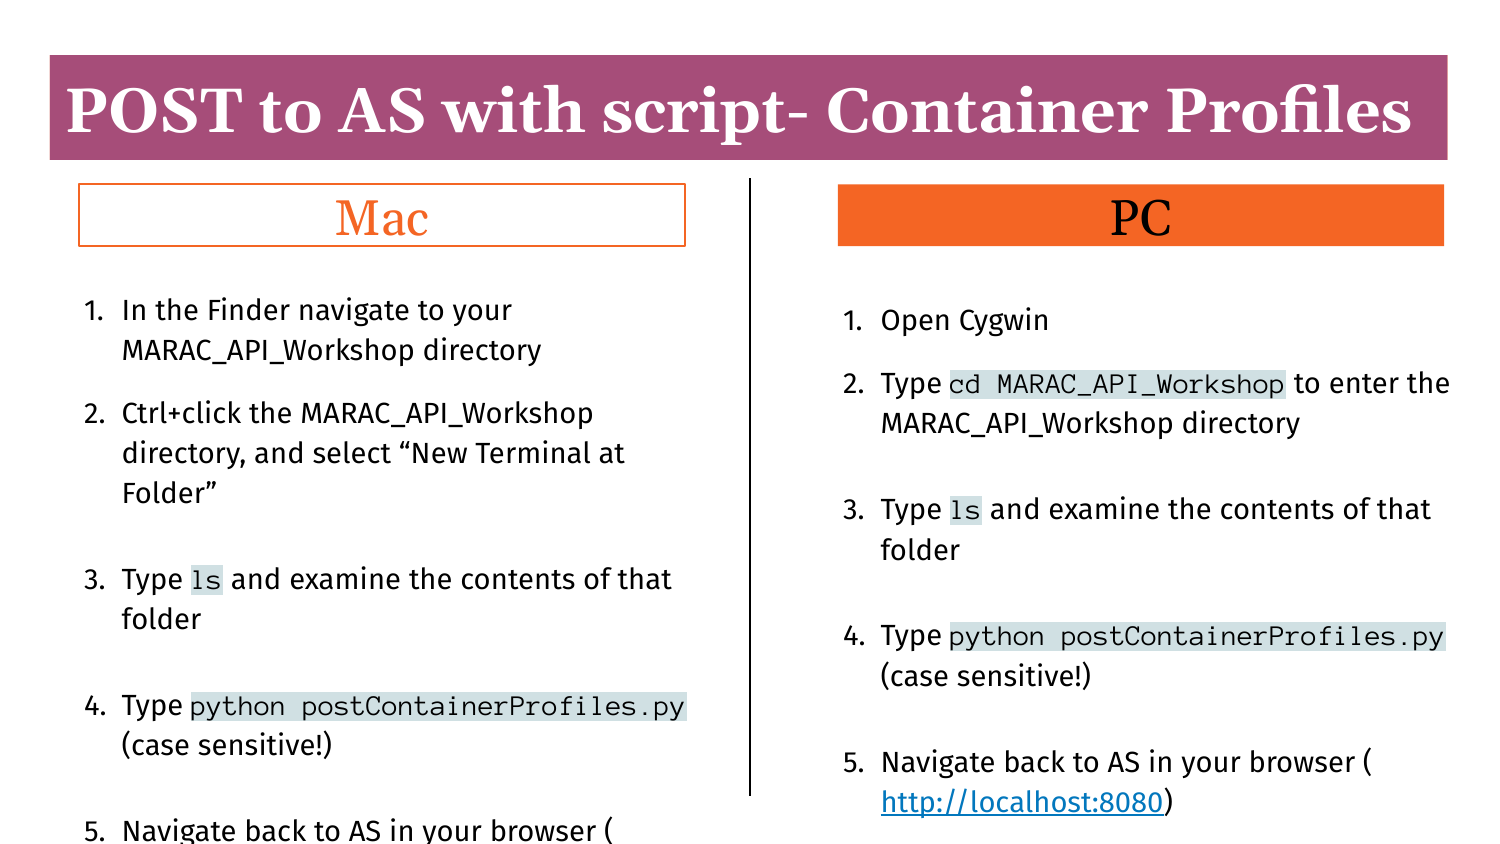

# GET with a script - ProPublica
POST to AS with script- Container Profiles
Mac
PC
In the Finder navigate to your MARAC_API_Workshop directory
Ctrl+click the MARAC_API_Workshop directory, and select “New Terminal at Folder”
Type ls and examine the contents of that folder
Type python postContainerProfiles.py (case sensitive!)
Navigate back to AS in your browser (http://localhost:8080)
Open Cygwin
Type cd MARAC_API_Workshop to enter the MARAC_API_Workshop directory
Type ls and examine the contents of that folder
Type python postContainerProfiles.py (case sensitive!)
Navigate back to AS in your browser (http://localhost:8080)